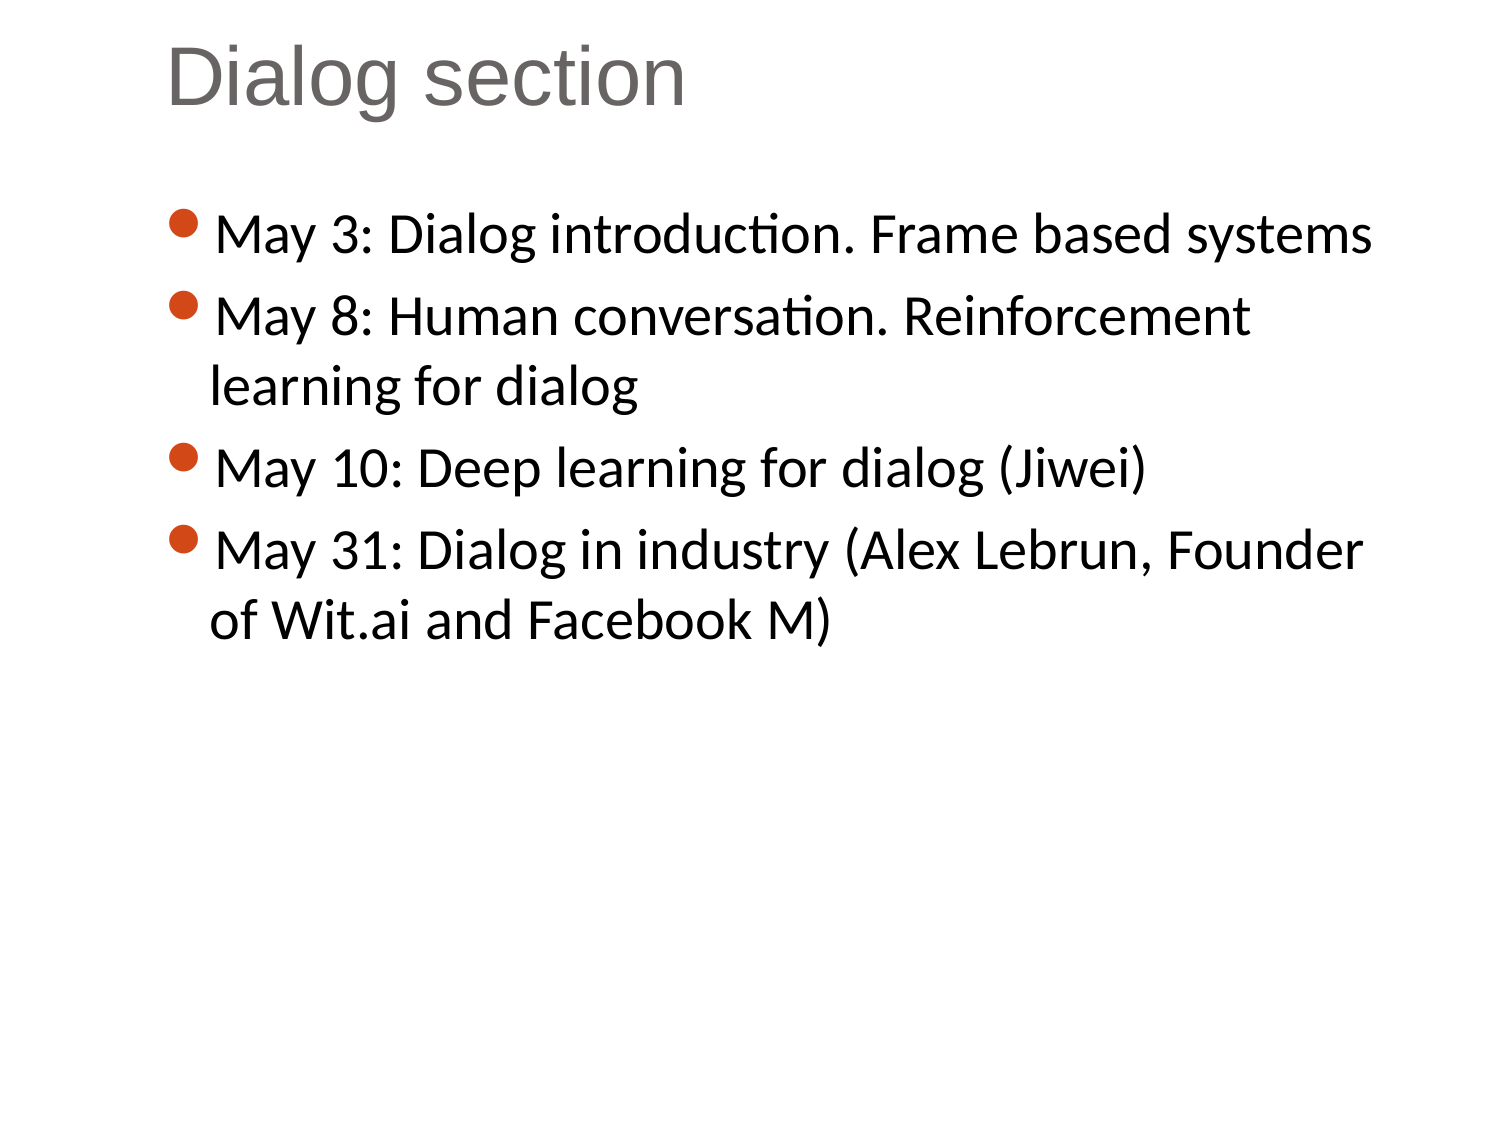

# Dialog section
May 3: Dialog introduction. Frame based systems
May 8: Human conversation. Reinforcement learning for dialog
May 10: Deep learning for dialog (Jiwei)
May 31: Dialog in industry (Alex Lebrun, Founder of Wit.ai and Facebook M)